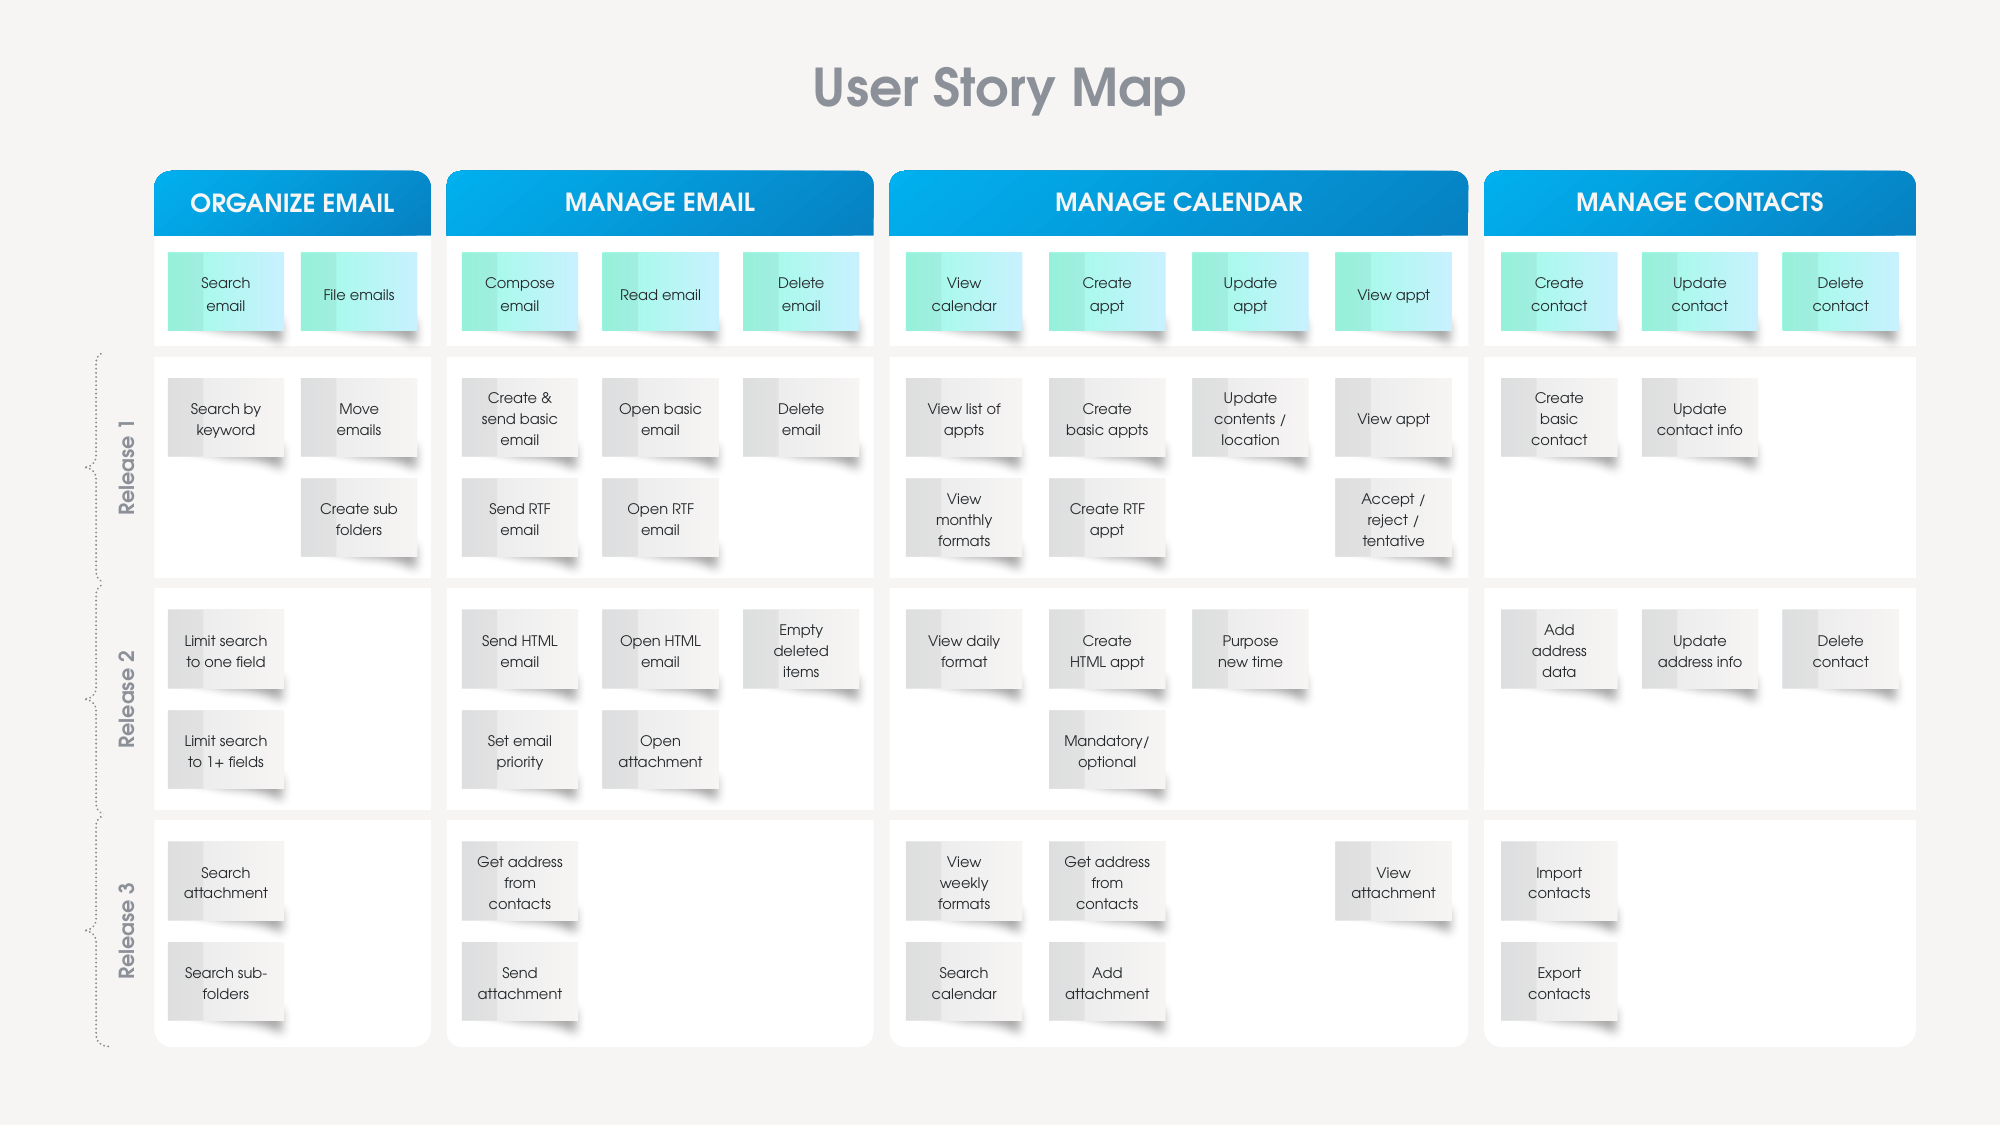

User Story Map

ORGANIZE EMAIL

MANAGE EMAIL

MANAGE CALENDAR

MANAGE CONTACTS
Search email

File emails

Compose email

Read email

Delete email

View calendar

Create appt

Update appt

View appt

Create contact

Update contact

Delete contact

Release 1
Search by keyword

Move emails

Create & send basic email

Open basic email

Delete email

View list of appts

Create basic appts

Update contents / location

View appt

Create basic contact

Update contact info

Create sub folders

Send RTF email

Open RTF email

View monthly formats

Create RTF appt

Accept / reject / tentative

Release 2
Limit search to one field

Send HTML email

Open HTML email

Empty deleted items

View daily format

Create HTML appt

Purpose new time

Add address data

Update address info

Delete contact

Limit search to 1+ fields

Set email priority

Open attachment

Mandatory/ optional

Release 3
Search attachment

Get address from contacts

View weekly formats

Get address from contacts

View attachment

Import contacts

Search sub-folders

Send attachment

Search calendar

Add attachment

Export contacts